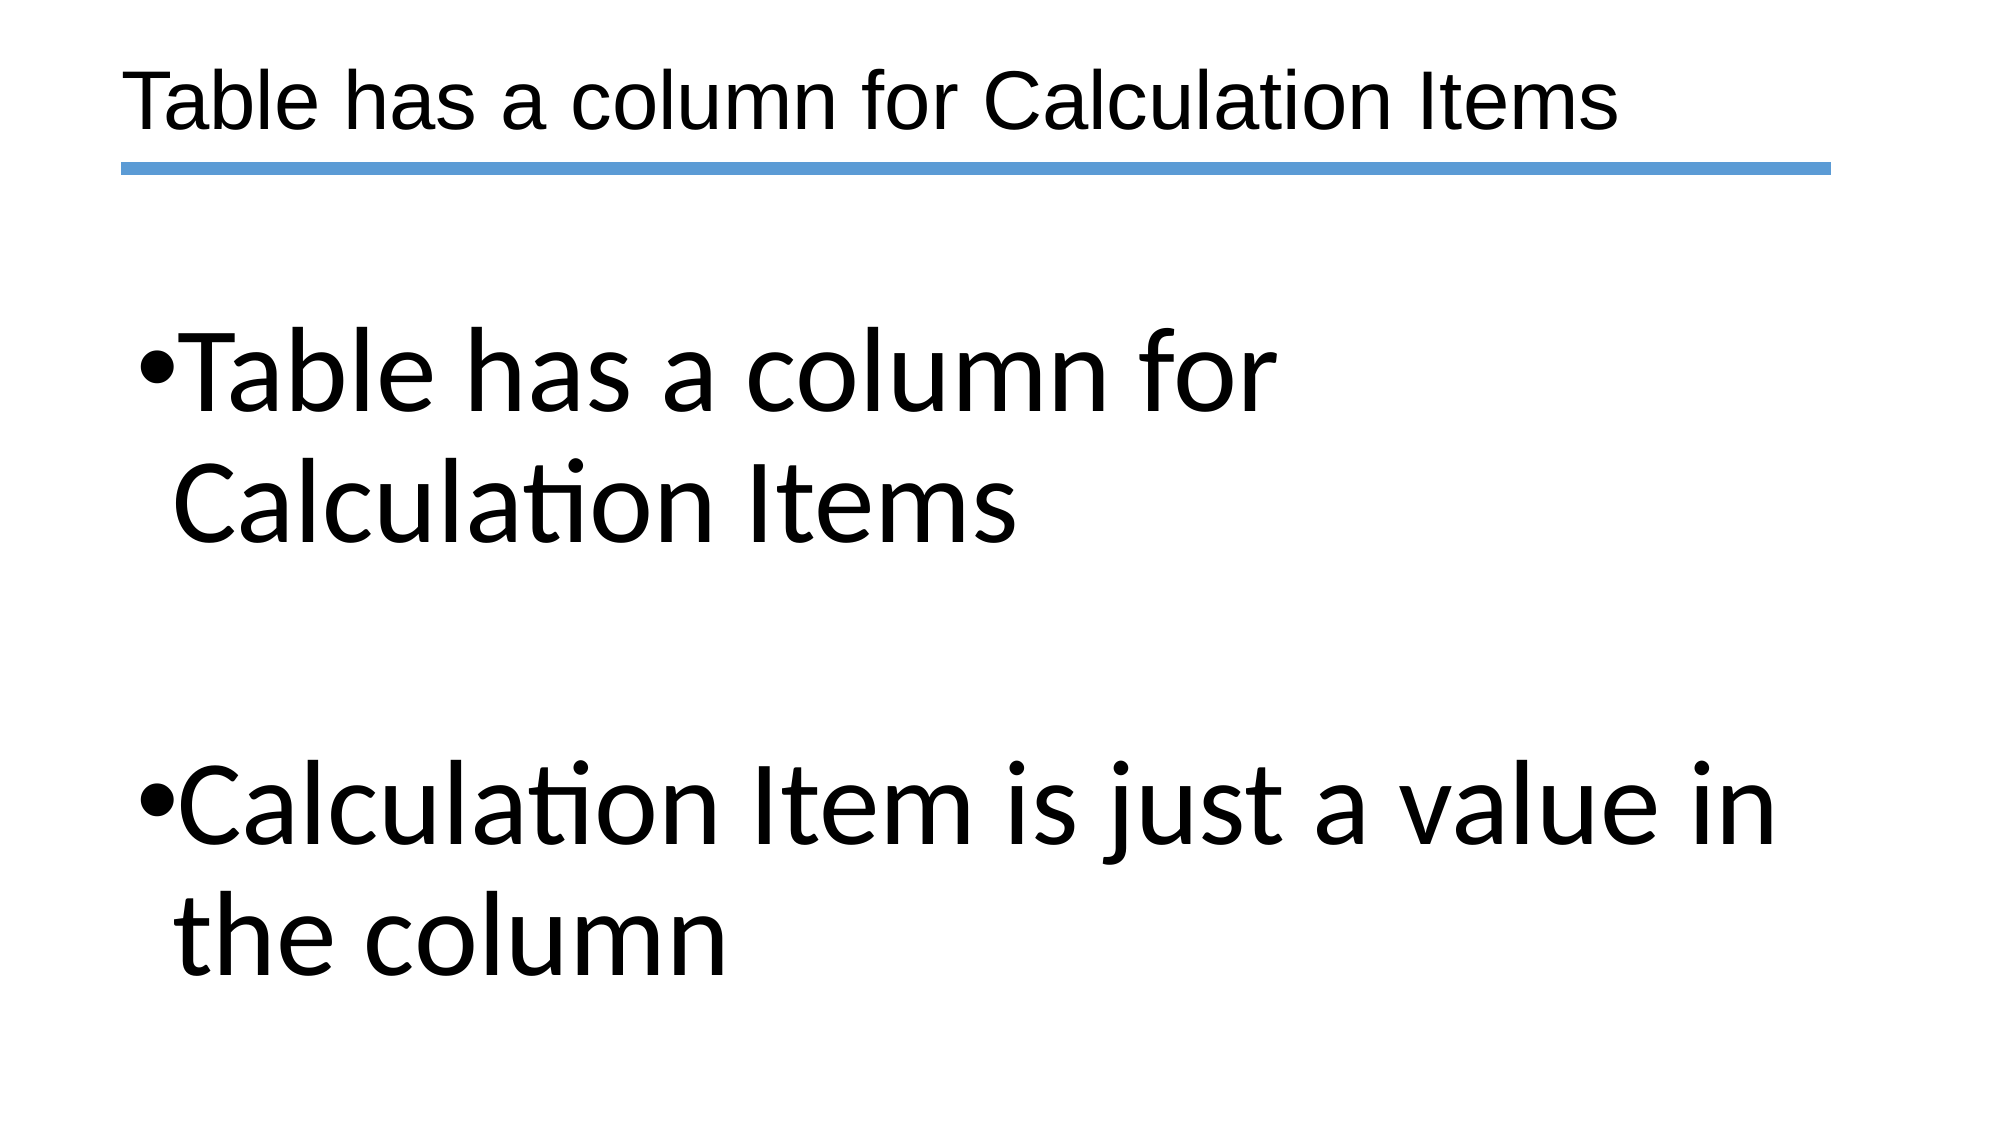

Table has a column for Calculation Items
Table has a column for Calculation Items

Calculation Item is just a value in the column